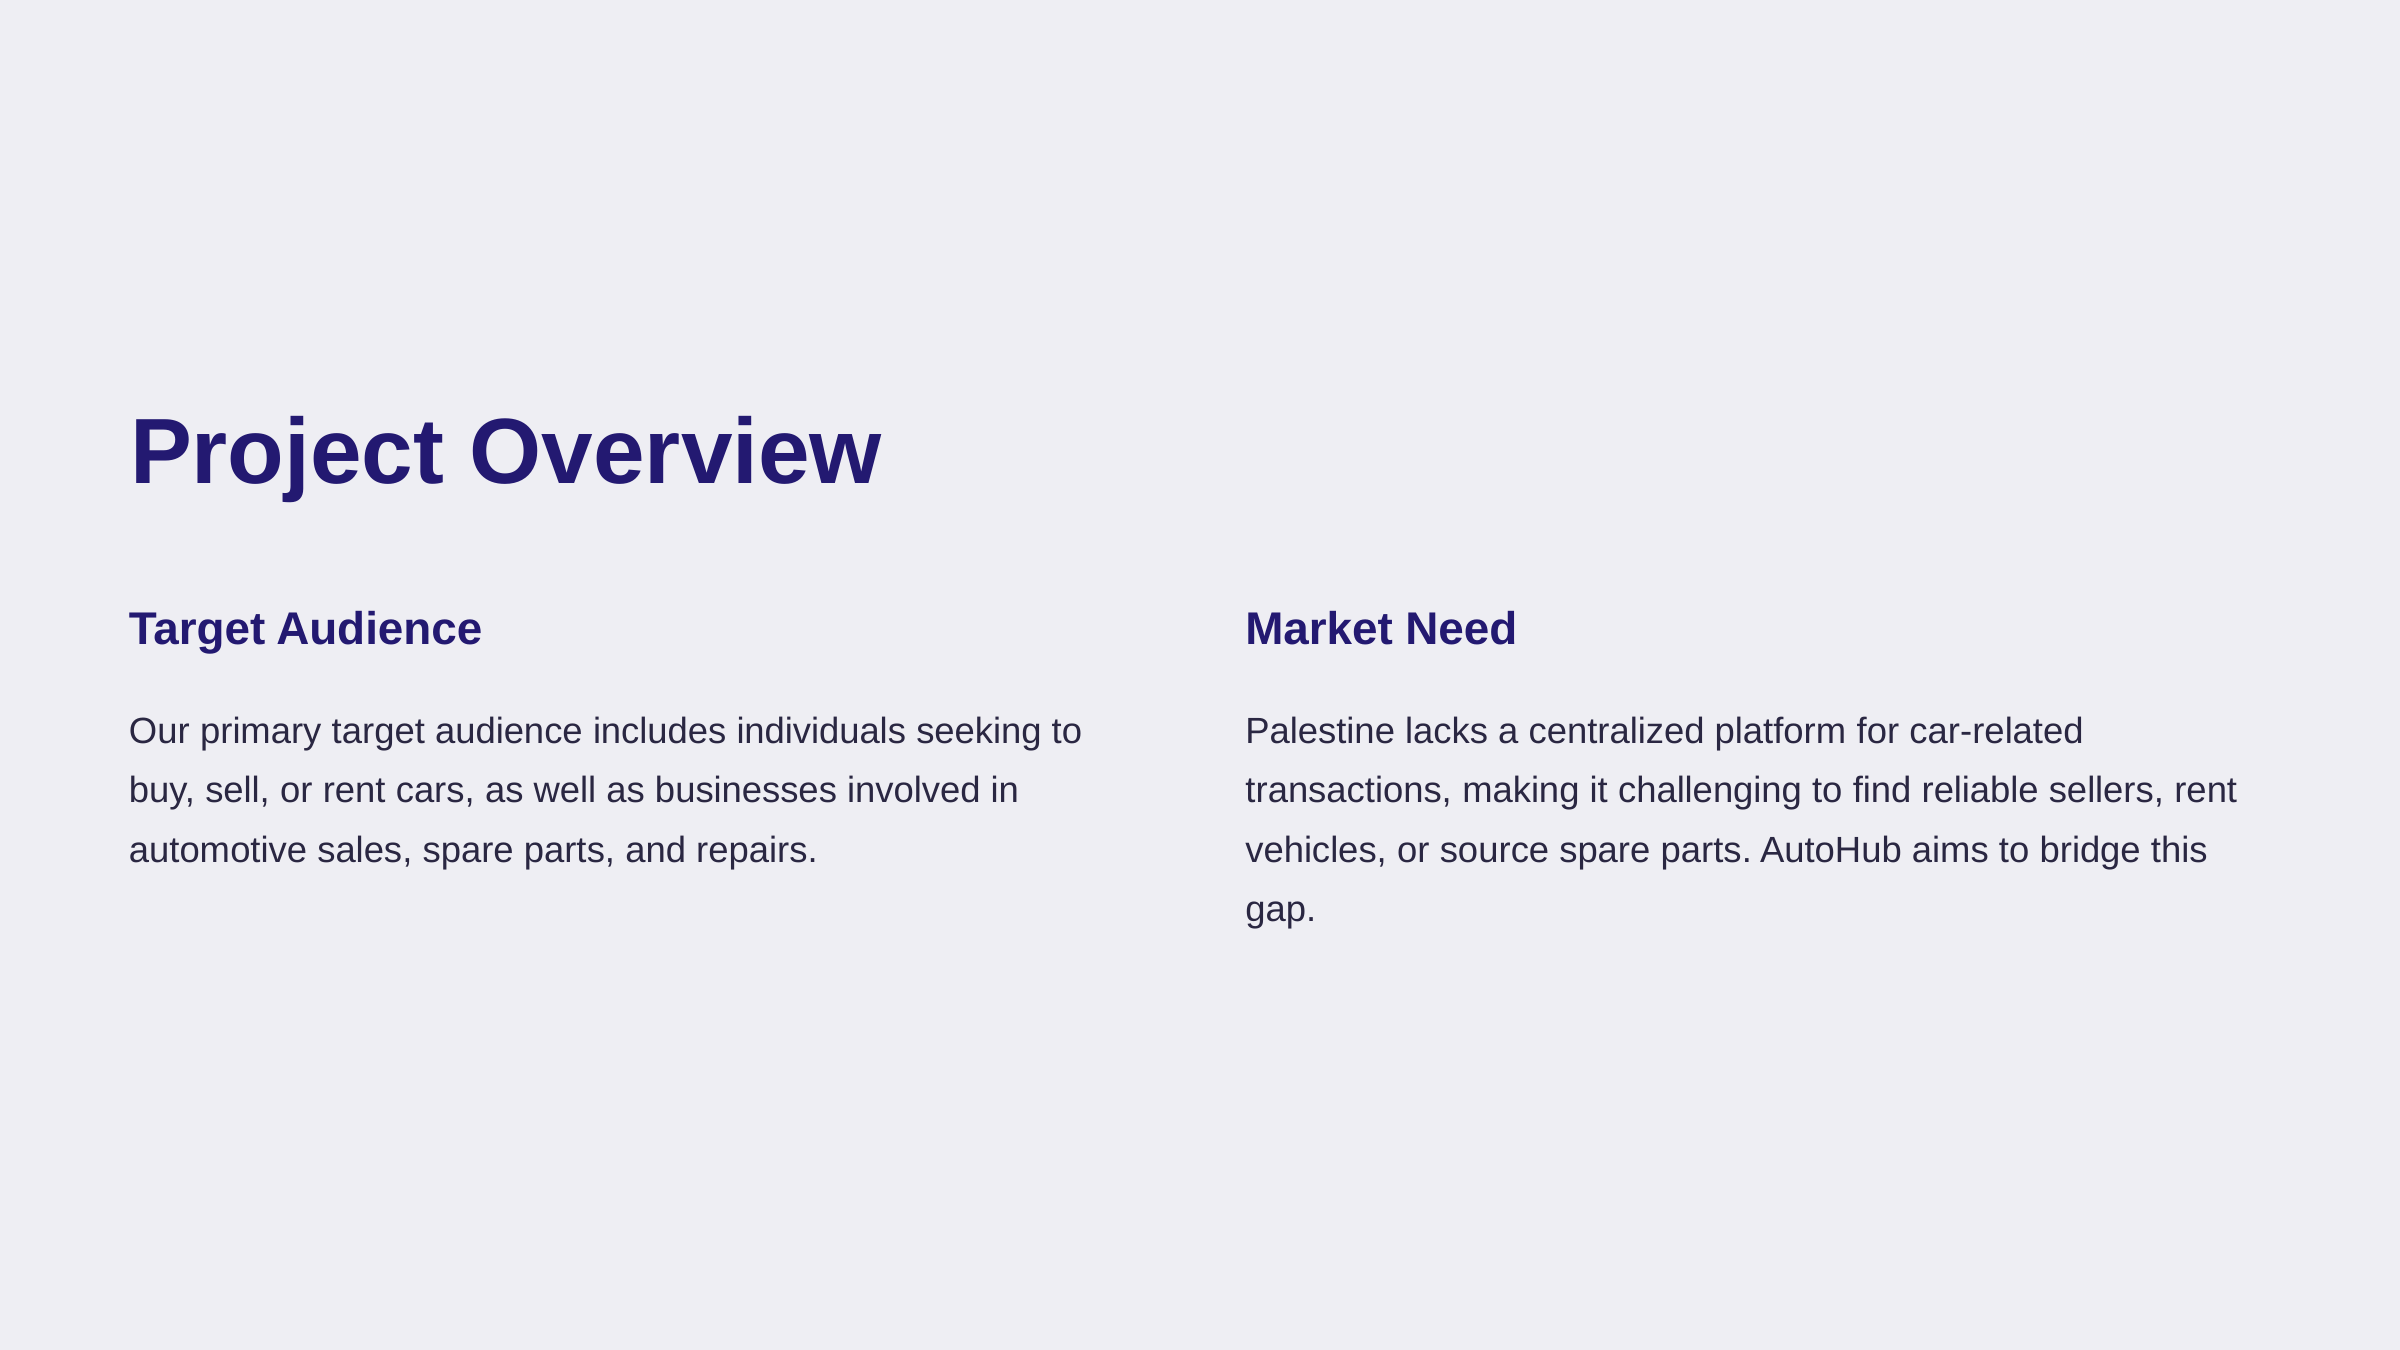

Project Overview
Target Audience
Market Need
Our primary target audience includes individuals seeking to buy, sell, or rent cars, as well as businesses involved in automotive sales, spare parts, and repairs.
Palestine lacks a centralized platform for car-related transactions, making it challenging to find reliable sellers, rent vehicles, or source spare parts. AutoHub aims to bridge this gap.